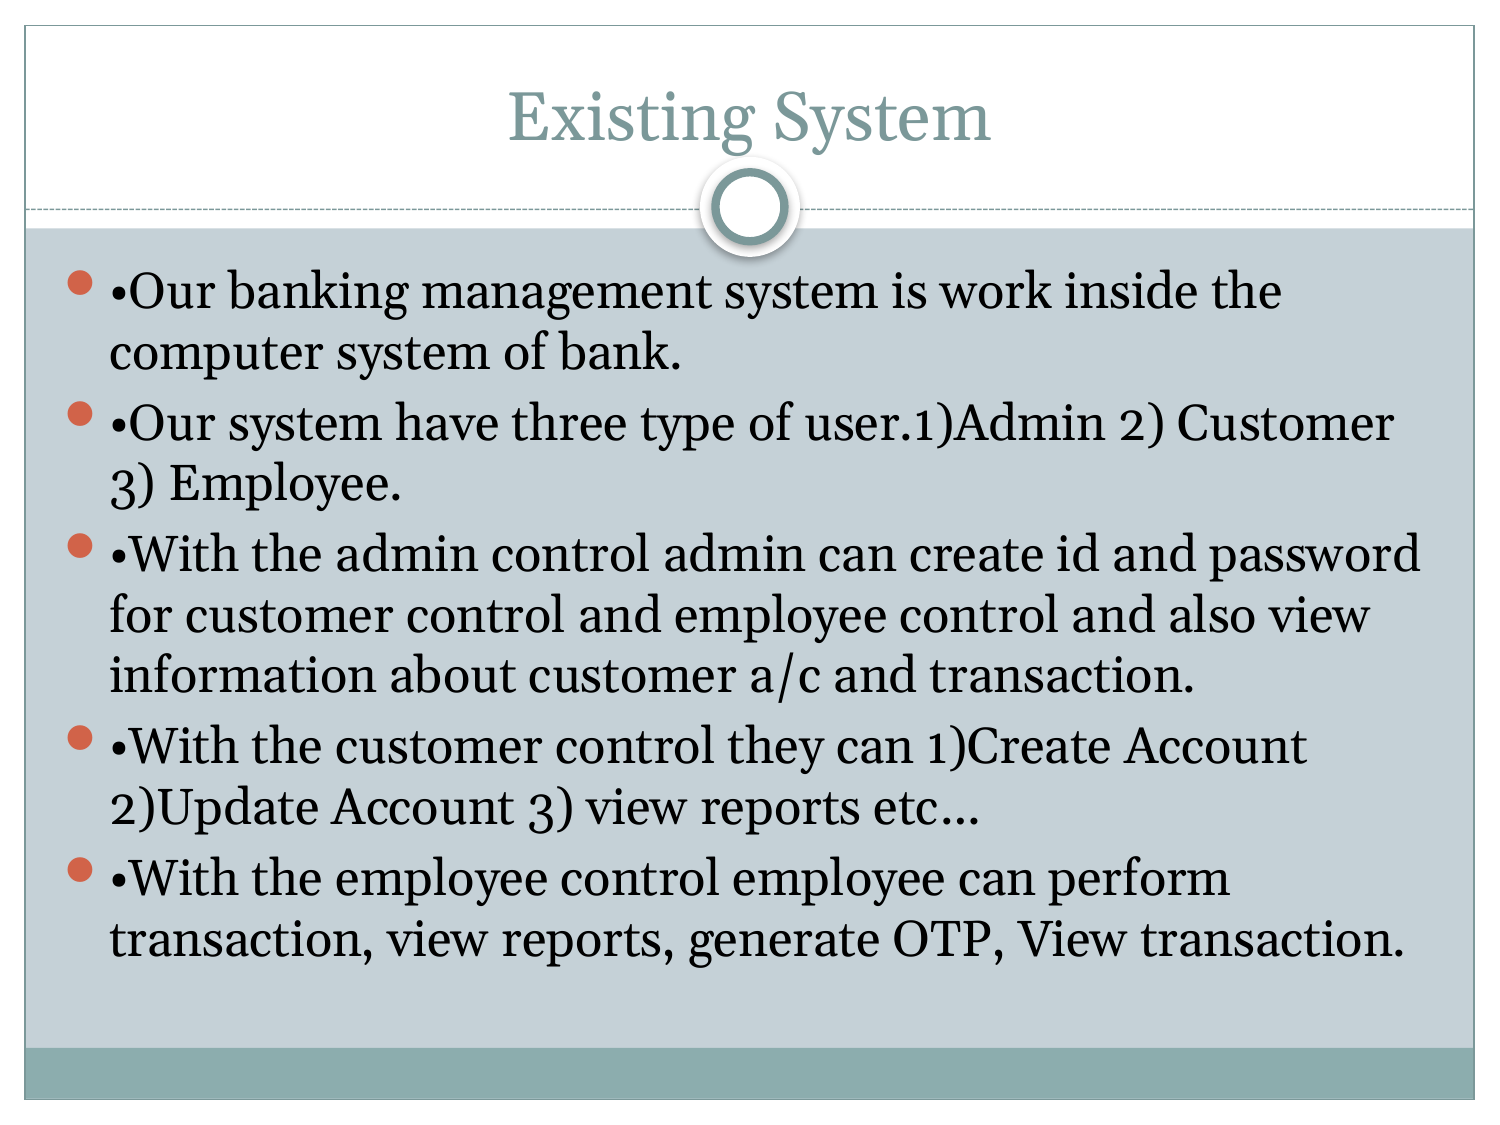

# Existing System
•Our banking management system is work inside the computer system of bank.
•Our system have three type of user.1)Admin 2) Customer 3) Employee.
•With the admin control admin can create id and password for customer control and employee control and also view information about customer a/c and transaction.
•With the customer control they can 1)Create Account       2)Update Account 3) view reports etc…
•With the employee control employee can perform transaction, view reports, generate OTP, View transaction.